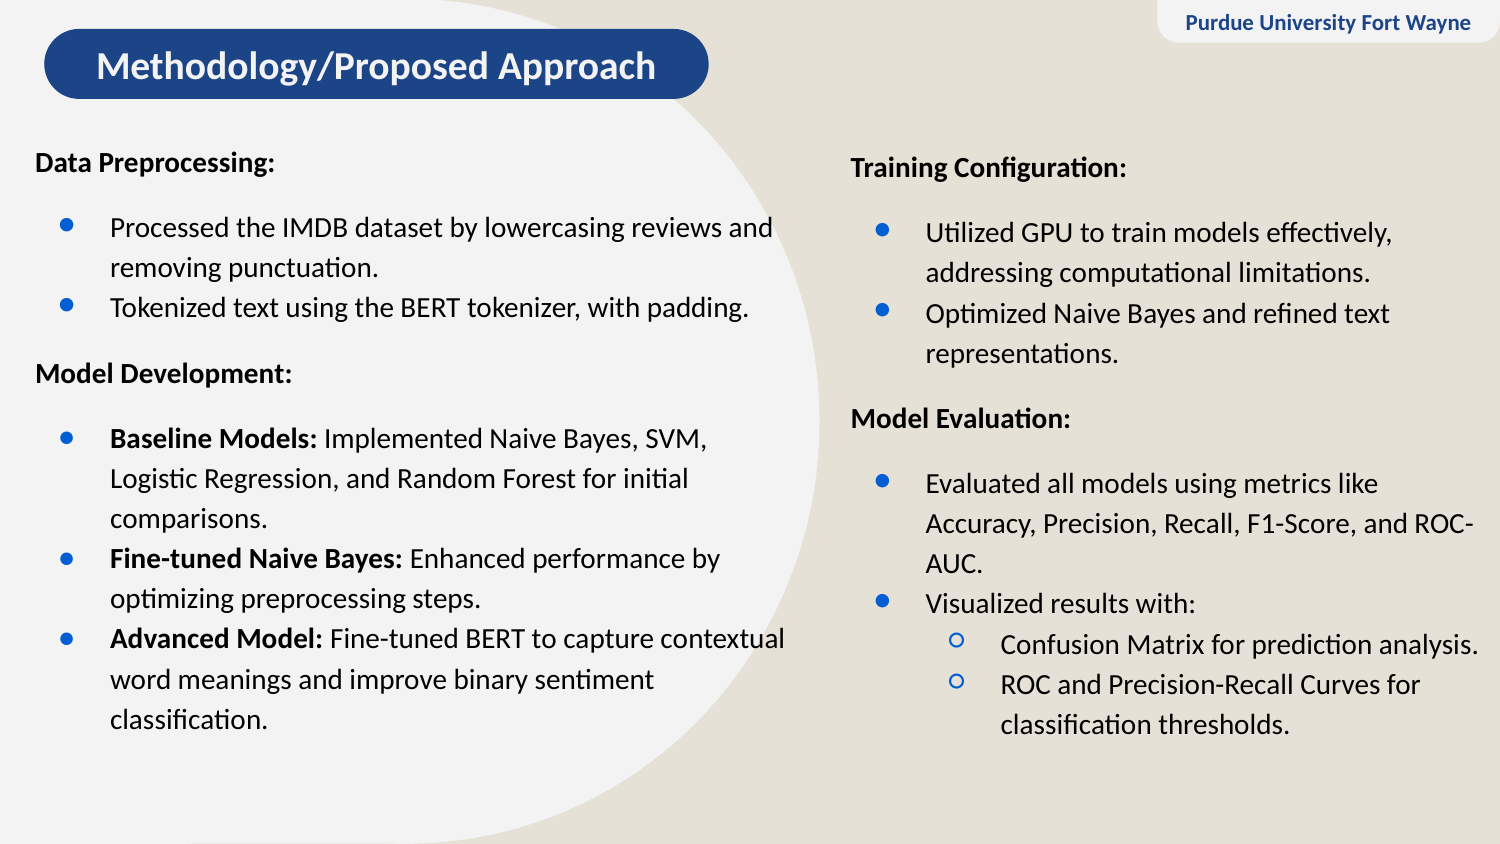

Purdue University Fort Wayne
V

Methodology/Proposed Approach
Data Preprocessing:
Processed the IMDB dataset by lowercasing reviews and removing punctuation.
Tokenized text using the BERT tokenizer, with padding.
Model Development:
Baseline Models: Implemented Naive Bayes, SVM, Logistic Regression, and Random Forest for initial comparisons.
Fine-tuned Naive Bayes: Enhanced performance by optimizing preprocessing steps.
Advanced Model: Fine-tuned BERT to capture contextual word meanings and improve binary sentiment classification.

Training Configuration:
Utilized GPU to train models effectively, addressing computational limitations.
Optimized Naive Bayes and refined text representations.
Model Evaluation:
Evaluated all models using metrics like Accuracy, Precision, Recall, F1-Score, and ROC-AUC.
Visualized results with:
Confusion Matrix for prediction analysis.
ROC and Precision-Recall Curves for classification thresholds.